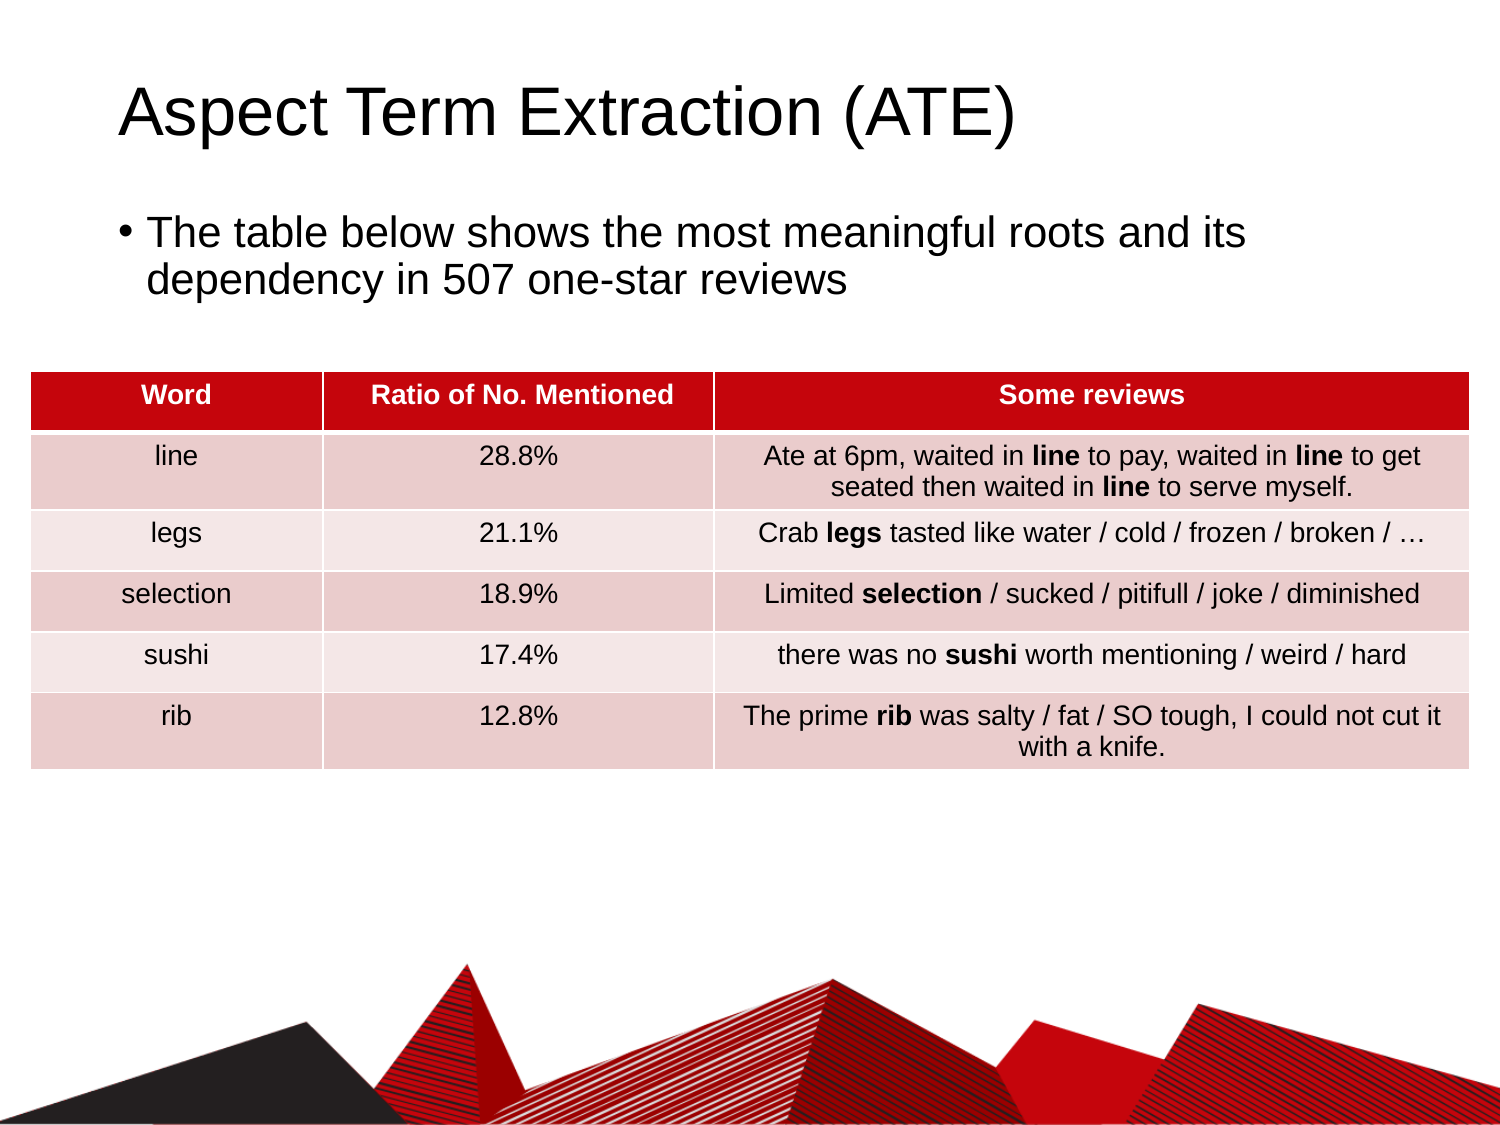

# Aspect Term Extraction (ATE)
The table below shows the most meaningful roots and its dependency in 507 one-star reviews
| Word | Ratio of No. Mentioned | Some reviews |
| --- | --- | --- |
| line | 28.8% | Ate at 6pm, waited in line to pay, waited in line to get seated then waited in line to serve myself. |
| legs | 21.1% | Crab legs tasted like water / cold / frozen / broken / … |
| selection | 18.9% | Limited selection / sucked / pitifull / joke / diminished |
| sushi | 17.4% | there was no sushi worth mentioning / weird / hard |
| rib | 12.8% | The prime rib was salty / fat / SO tough, I could not cut it with a knife. |